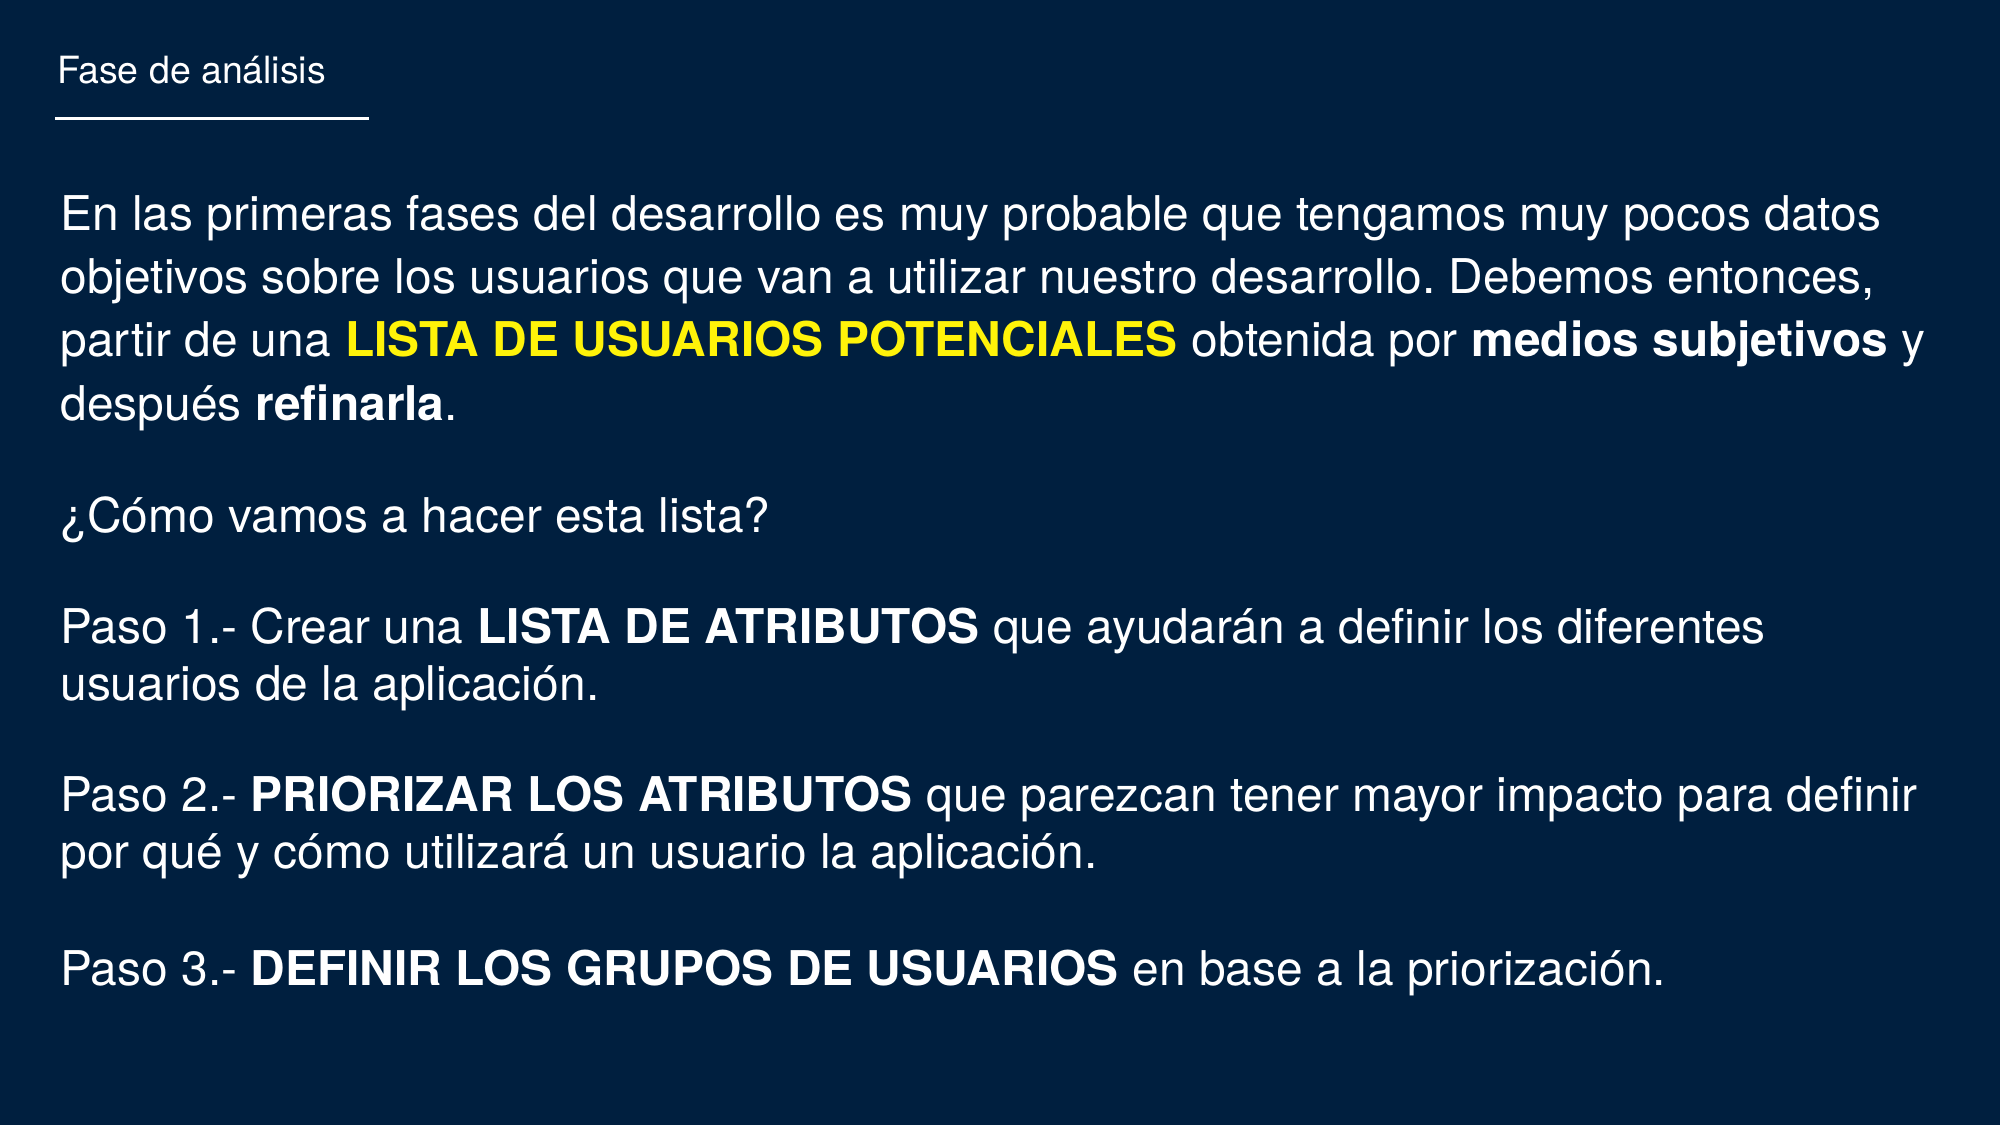

Fase de análisis
En las primeras fases del desarrollo es muy probable que tengamos muy pocos datos objetivos sobre los usuarios que van a utilizar nuestro desarrollo. Debemos entonces, partir de una LISTA DE USUARIOS POTENCIALES obtenida por medios subjetivos y después refinarla.

¿Cómo vamos a hacer esta lista?

Paso 1.- Crear una LISTA DE ATRIBUTOS que ayudarán a definir los diferentes usuarios de la aplicación.

Paso 2.- PRIORIZAR LOS ATRIBUTOS que parezcan tener mayor impacto para definir por qué y cómo utilizará un usuario la aplicación.

Paso 3.- DEFINIR LOS GRUPOS DE USUARIOS en base a la priorización.